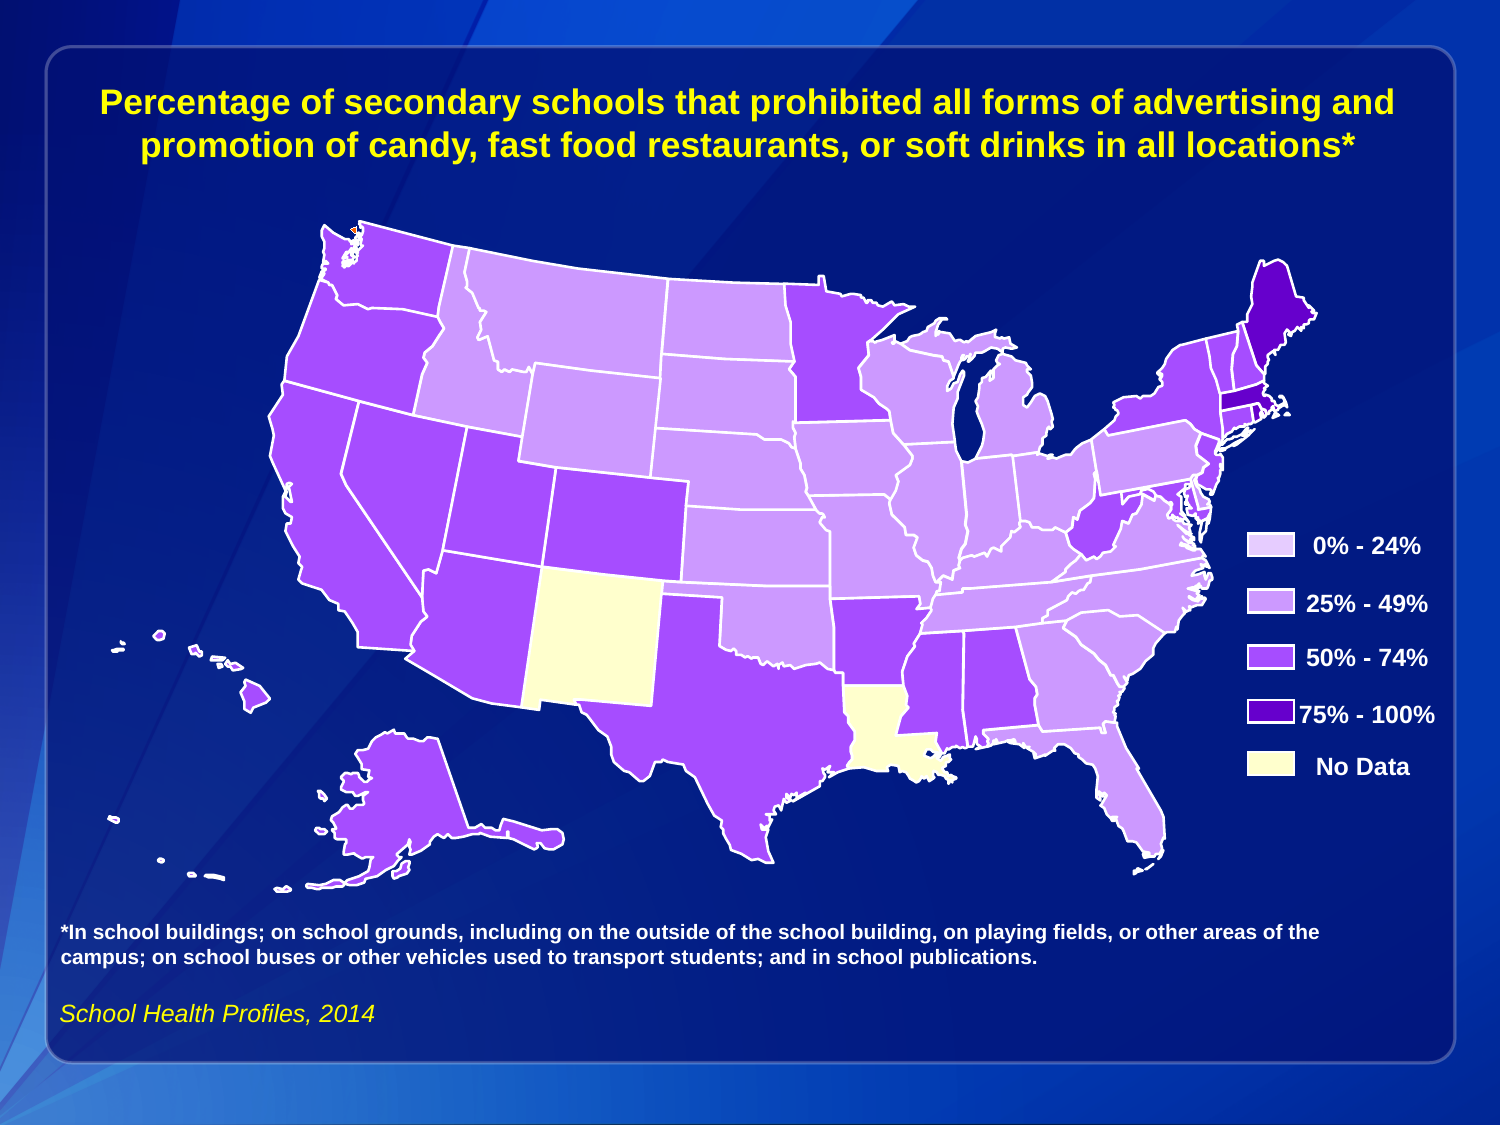

Percentage of secondary schools that prohibited all forms of advertising and promotion of candy, fast food restaurants, or soft drinks in all locations*

0% - 24%

25% - 49%

50% - 74%

75% - 100%

No Data

*In school buildings; on school grounds, including on the outside of the school building, on playing fields, or other areas of the campus; on school buses or other vehicles used to transport students; and in school publications.
School Health Profiles, 2014